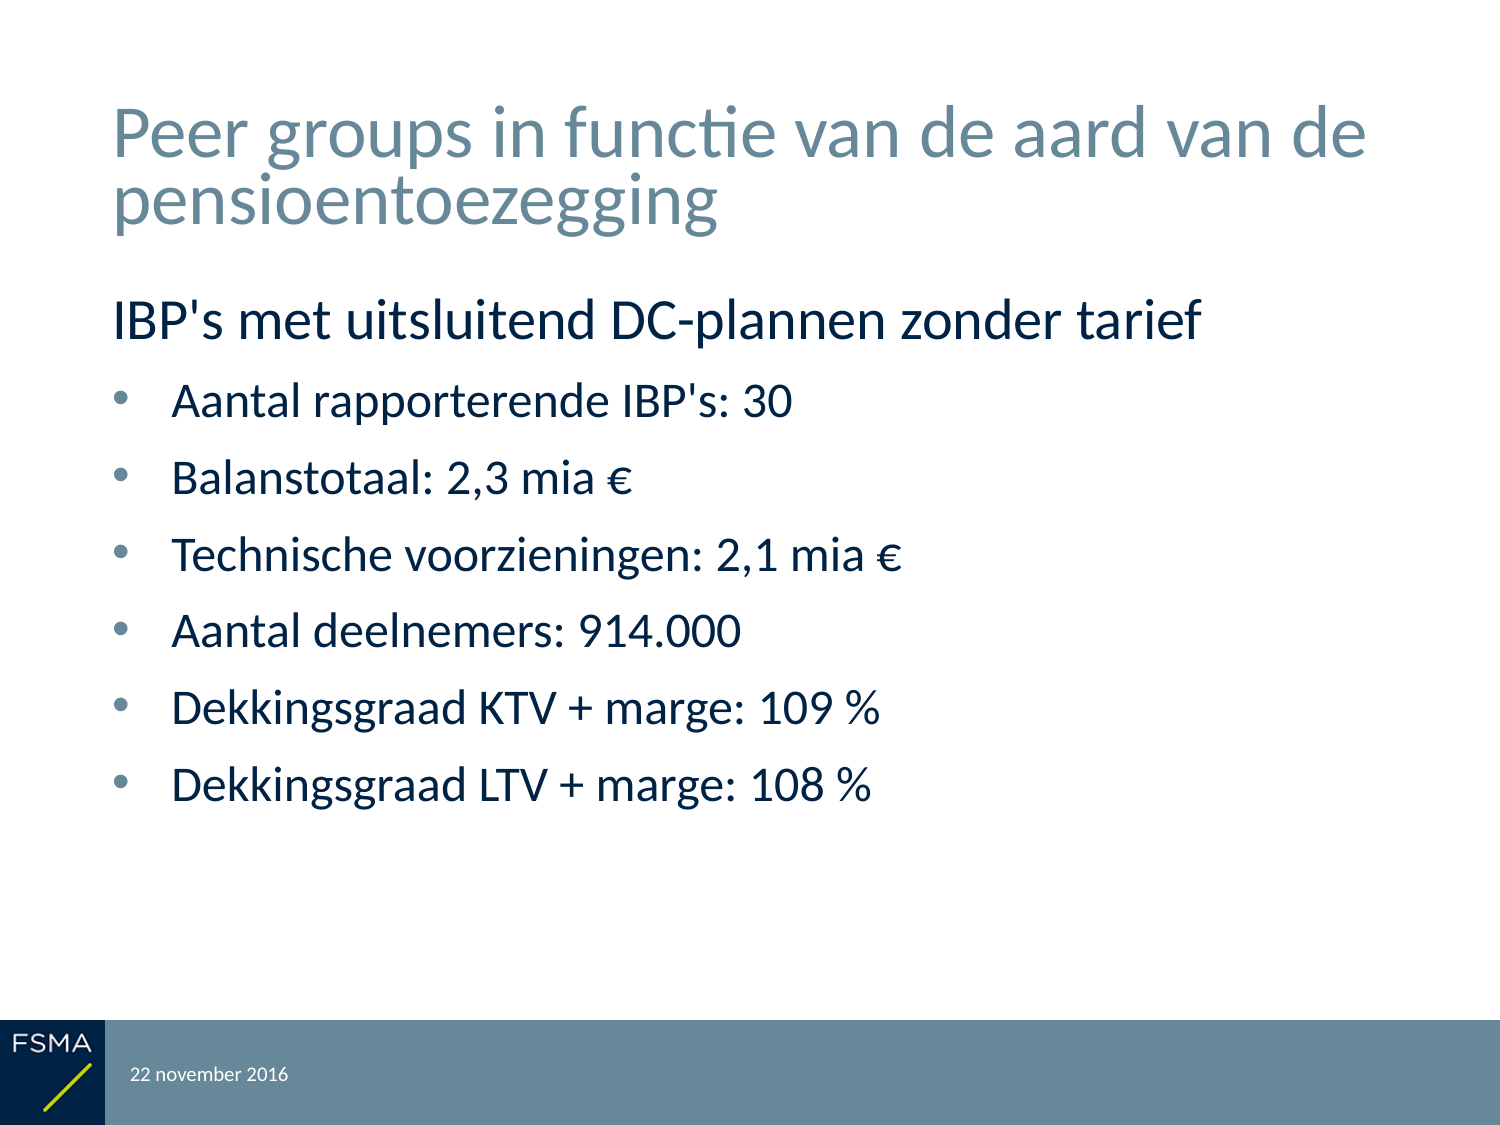

# Peer groups in functie van de aard van de pensioentoezegging
IBP's met uitsluitend DC-plannen zonder tarief
Aantal rapporterende IBP's: 30
Balanstotaal: 2,3 mia €
Technische voorzieningen: 2,1 mia €
Aantal deelnemers: 914.000
Dekkingsgraad KTV + marge: 109 %
Dekkingsgraad LTV + marge: 108 %
22 november 2016
Rapportering over het boekjaar 2015
36